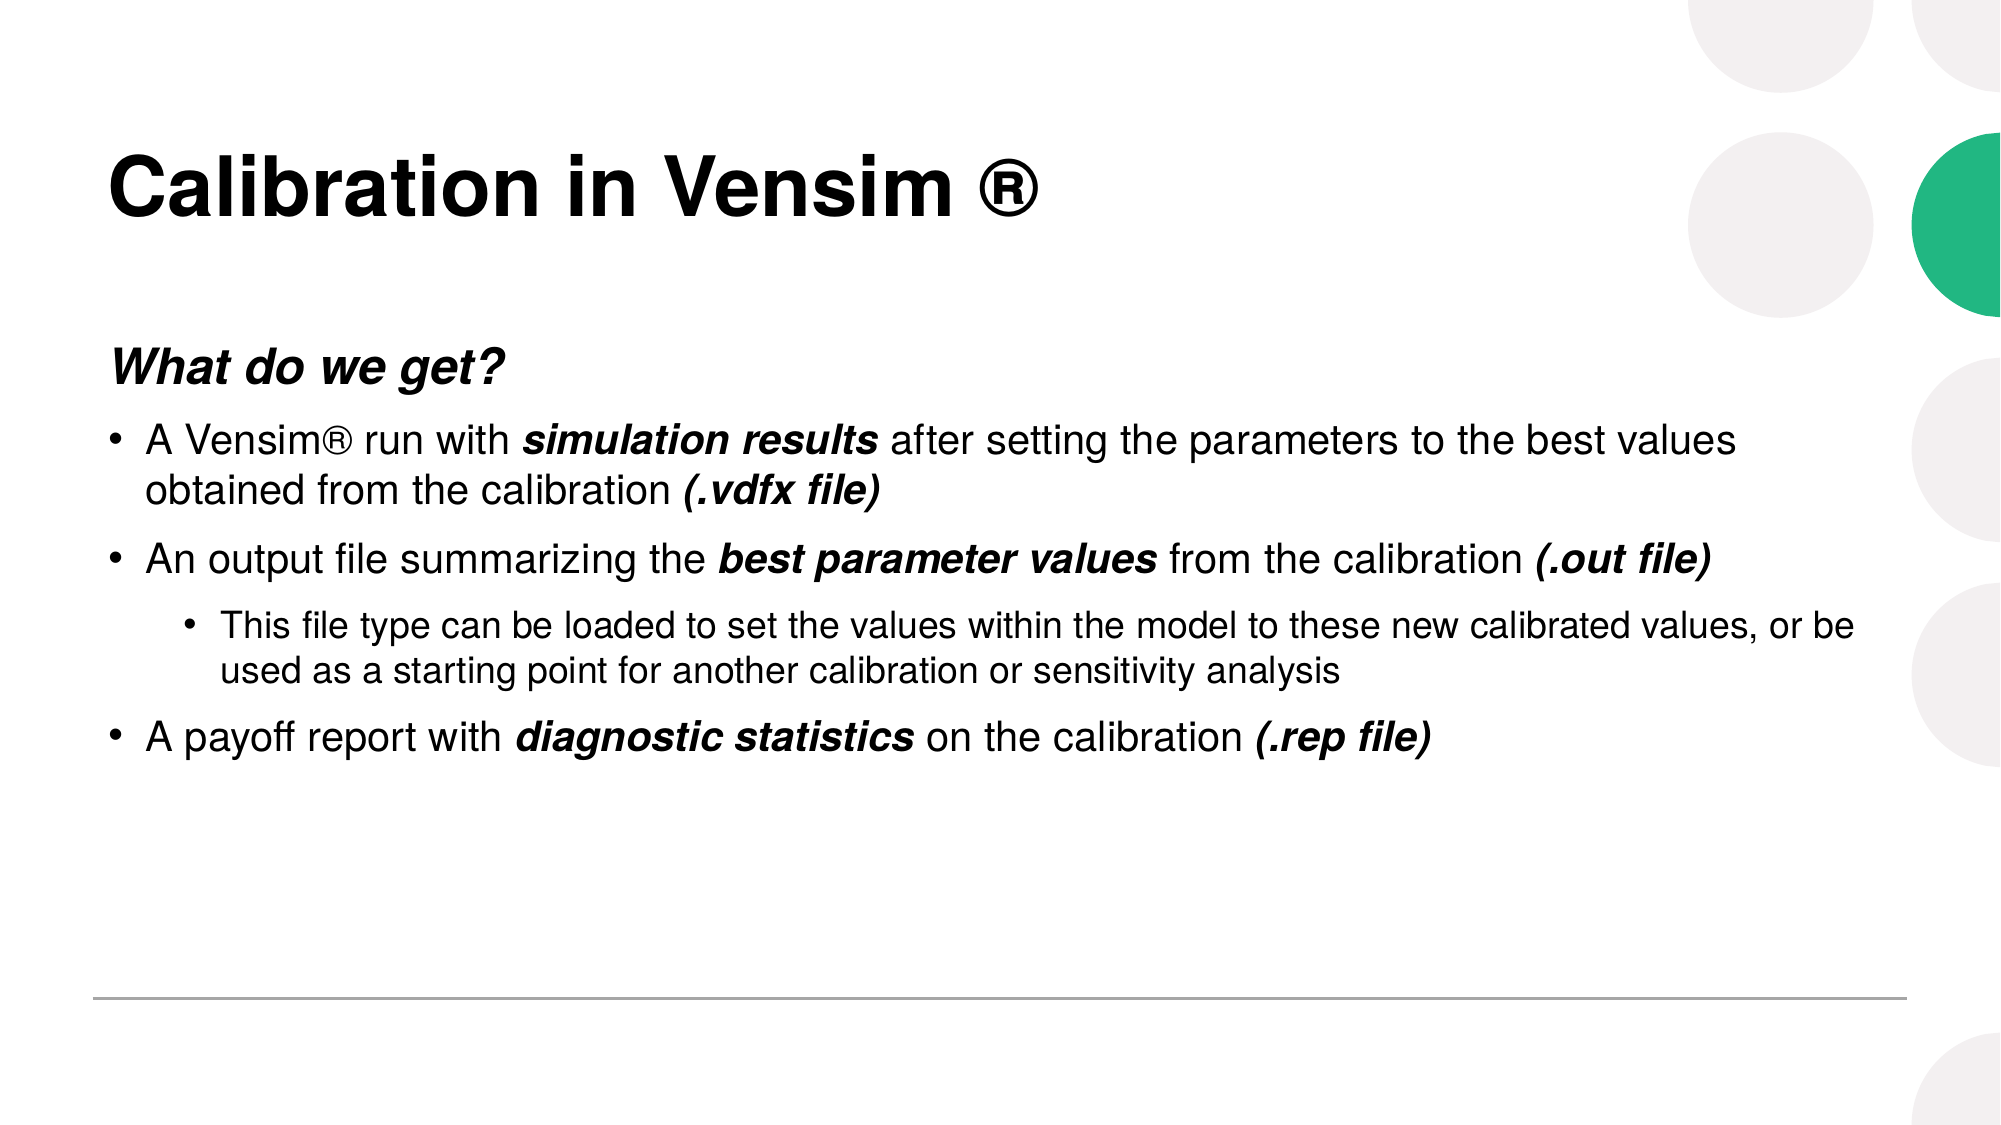

# Calibration in Vensim ®
What do we get?
A Vensim® run with simulation results after setting the parameters to the best values obtained from the calibration (.vdfx file)
An output file summarizing the best parameter values from the calibration (.out file)
This file type can be loaded to set the values within the model to these new calibrated values, or be used as a starting point for another calibration or sensitivity analysis
A payoff report with diagnostic statistics on the calibration (.rep file)